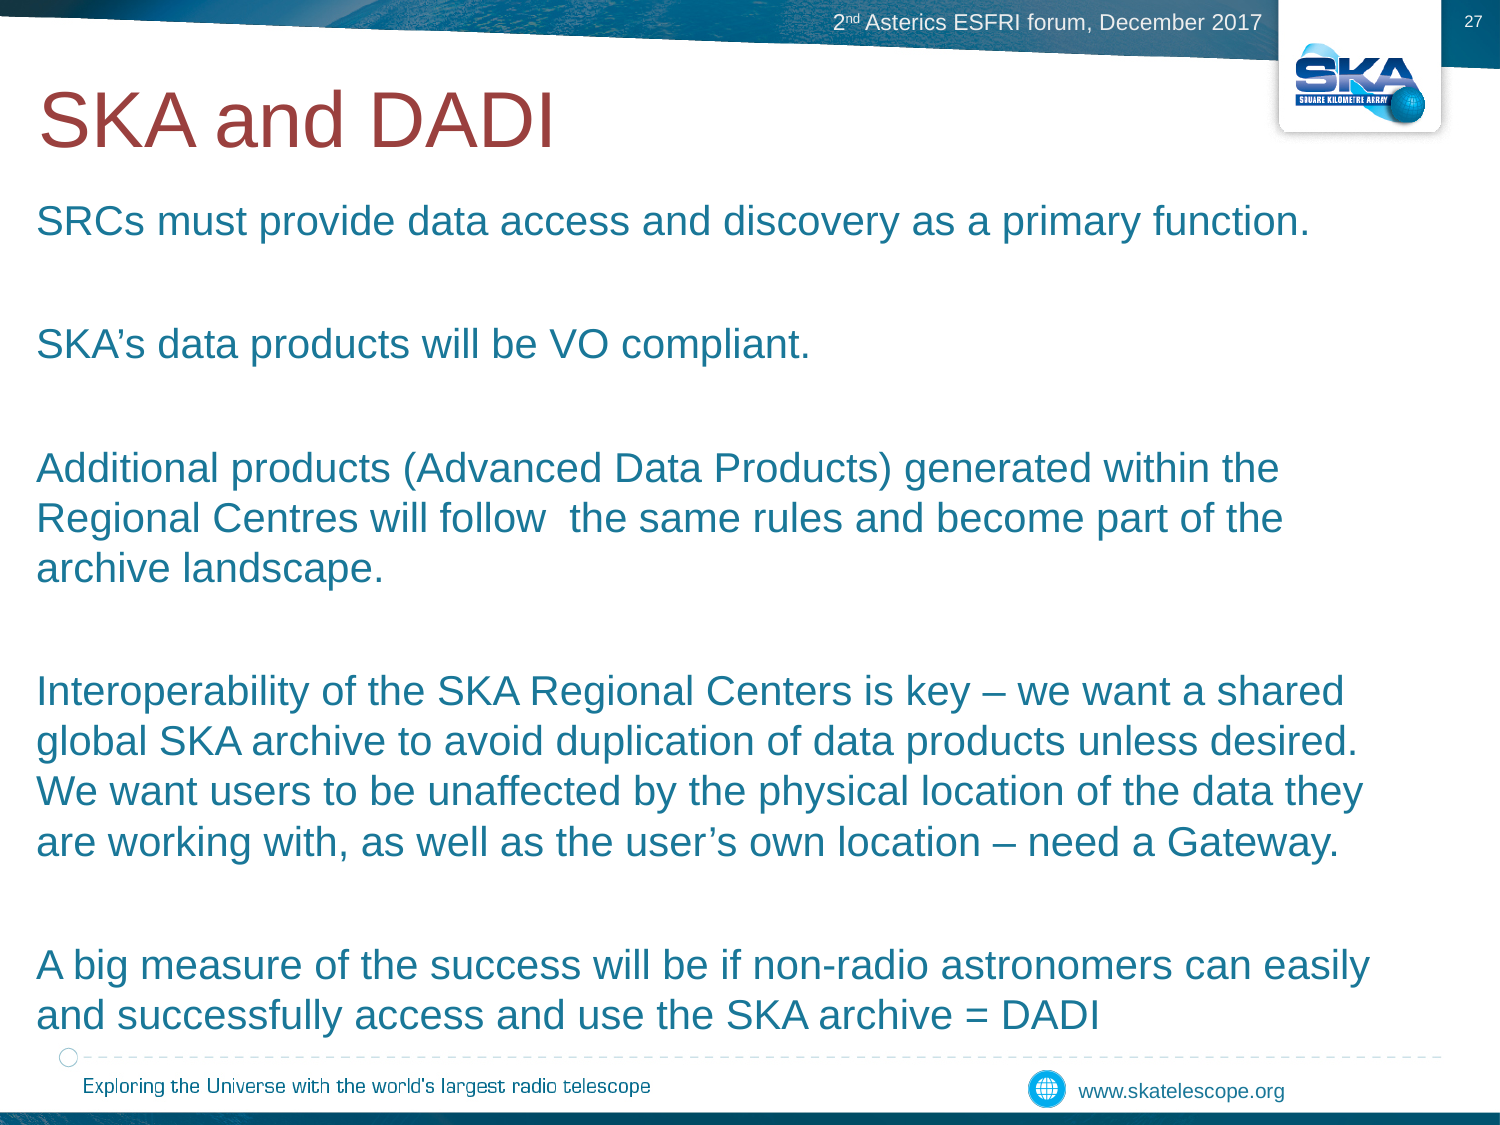

SKA and DADI
SRCs must provide data access and discovery as a primary function.

SKA’s data products will be VO compliant.

Additional products (Advanced Data Products) generated within the Regional Centres will follow  the same rules and become part of the archive landscape.

Interoperability of the SKA Regional Centers is key – we want a shared global SKA archive to avoid duplication of data products unless desired. We want users to be unaffected by the physical location of the data they are working with, as well as the user’s own location – need a Gateway.

A big measure of the success will be if non-radio astronomers can easily and successfully access and use the SKA archive = DADI